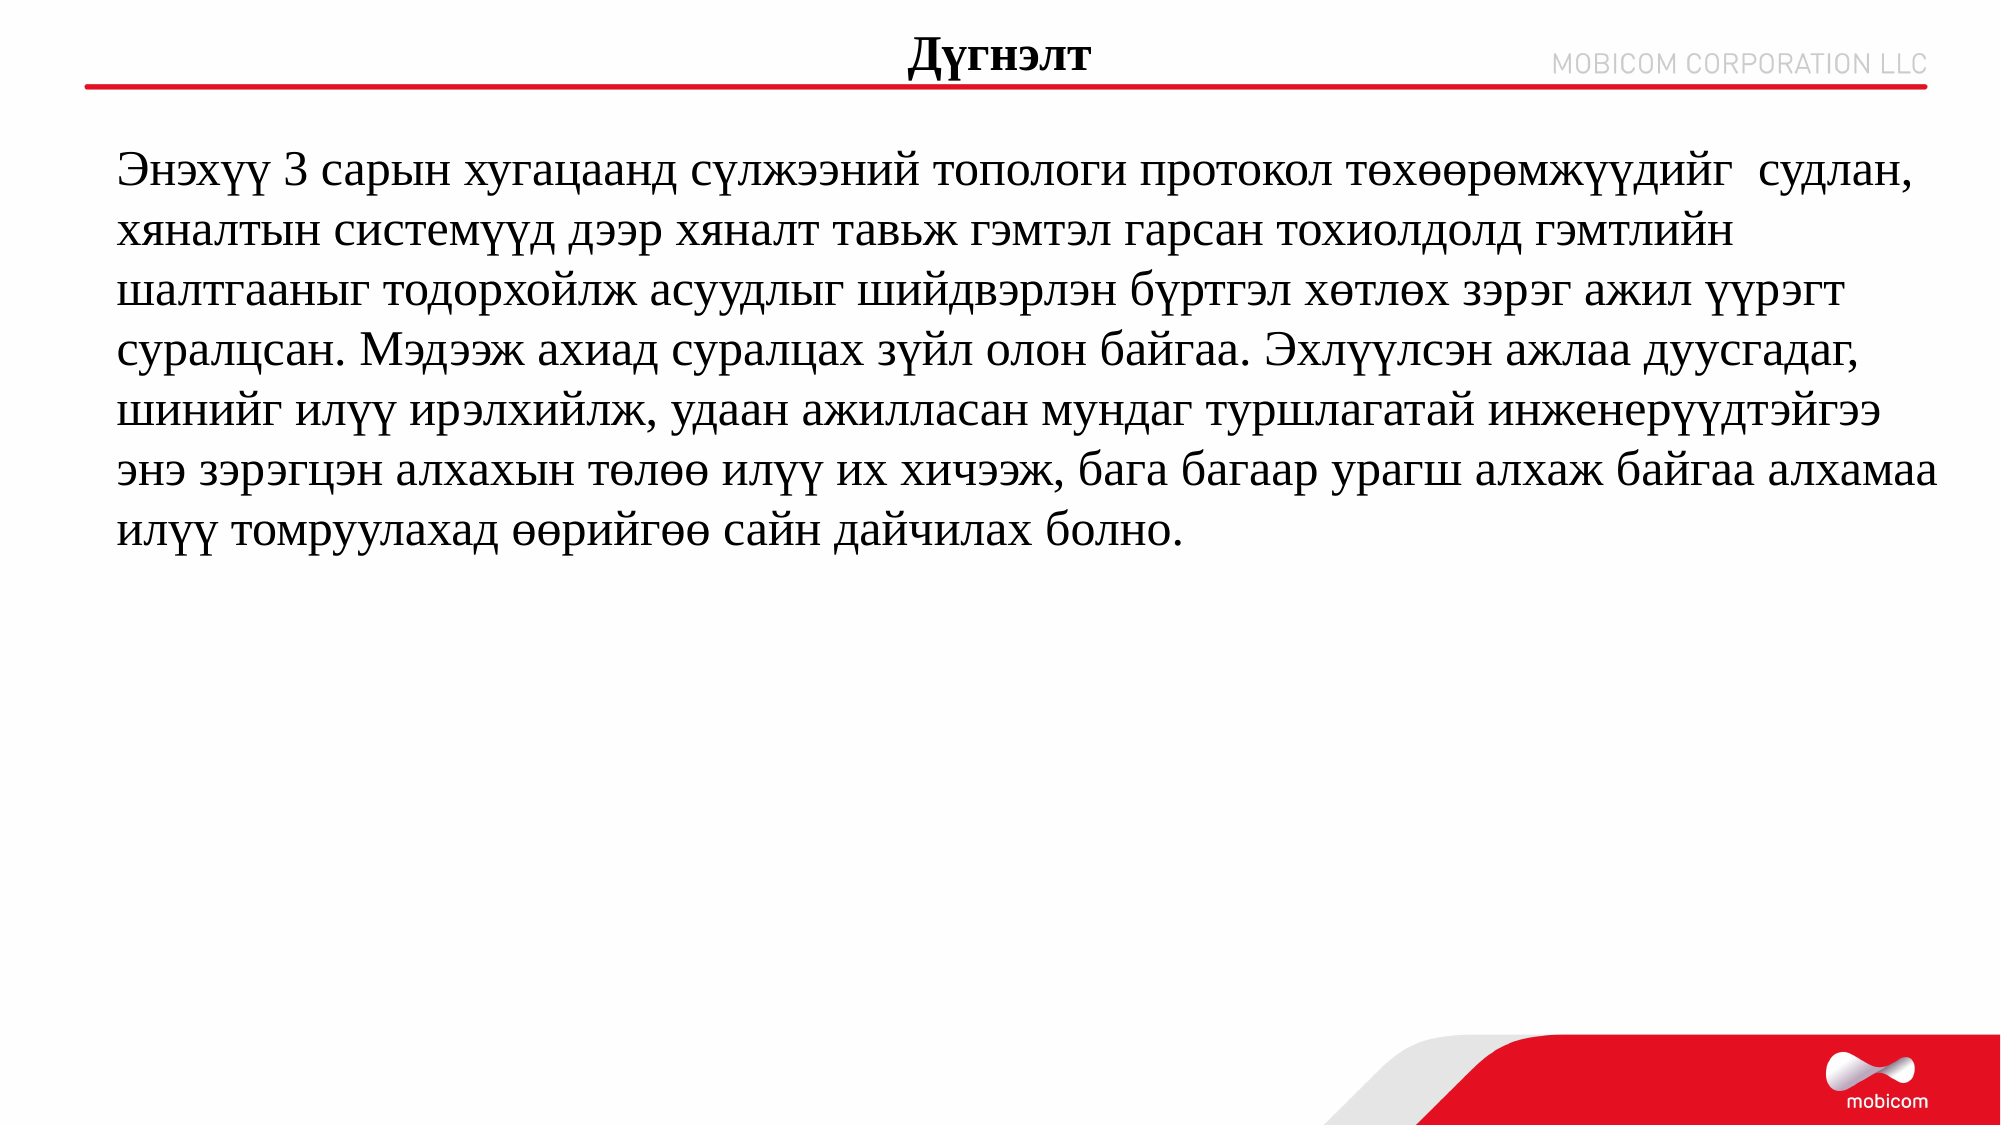

Дүгнэлт

Энэхүү 3 сарын хугацаанд сүлжээний топологи протокол төхөөрөмжүүдийг  судлан, хяналтын системүүд дээр хяналт тавьж гэмтэл гарсан тохиолдолд гэмтлийн шалтгааныг тодорхойлж асуудлыг шийдвэрлэн бүртгэл хөтлөх зэрэг ажил үүрэгт суралцсан. Мэдээж ахиад суралцах зүйл олон байгаа. Эхлүүлсэн ажлаа дуусгадаг, шинийг илүү ирэлхийлж, удаан ажилласан мундаг туршлагатай инженерүүдтэйгээ энэ зэрэгцэн алхахын төлөө илүү их хичээж, бага багаар урагш алхаж байгаа алхамаа илүү томруулахад өөрийгөө сайн дайчилах болно.